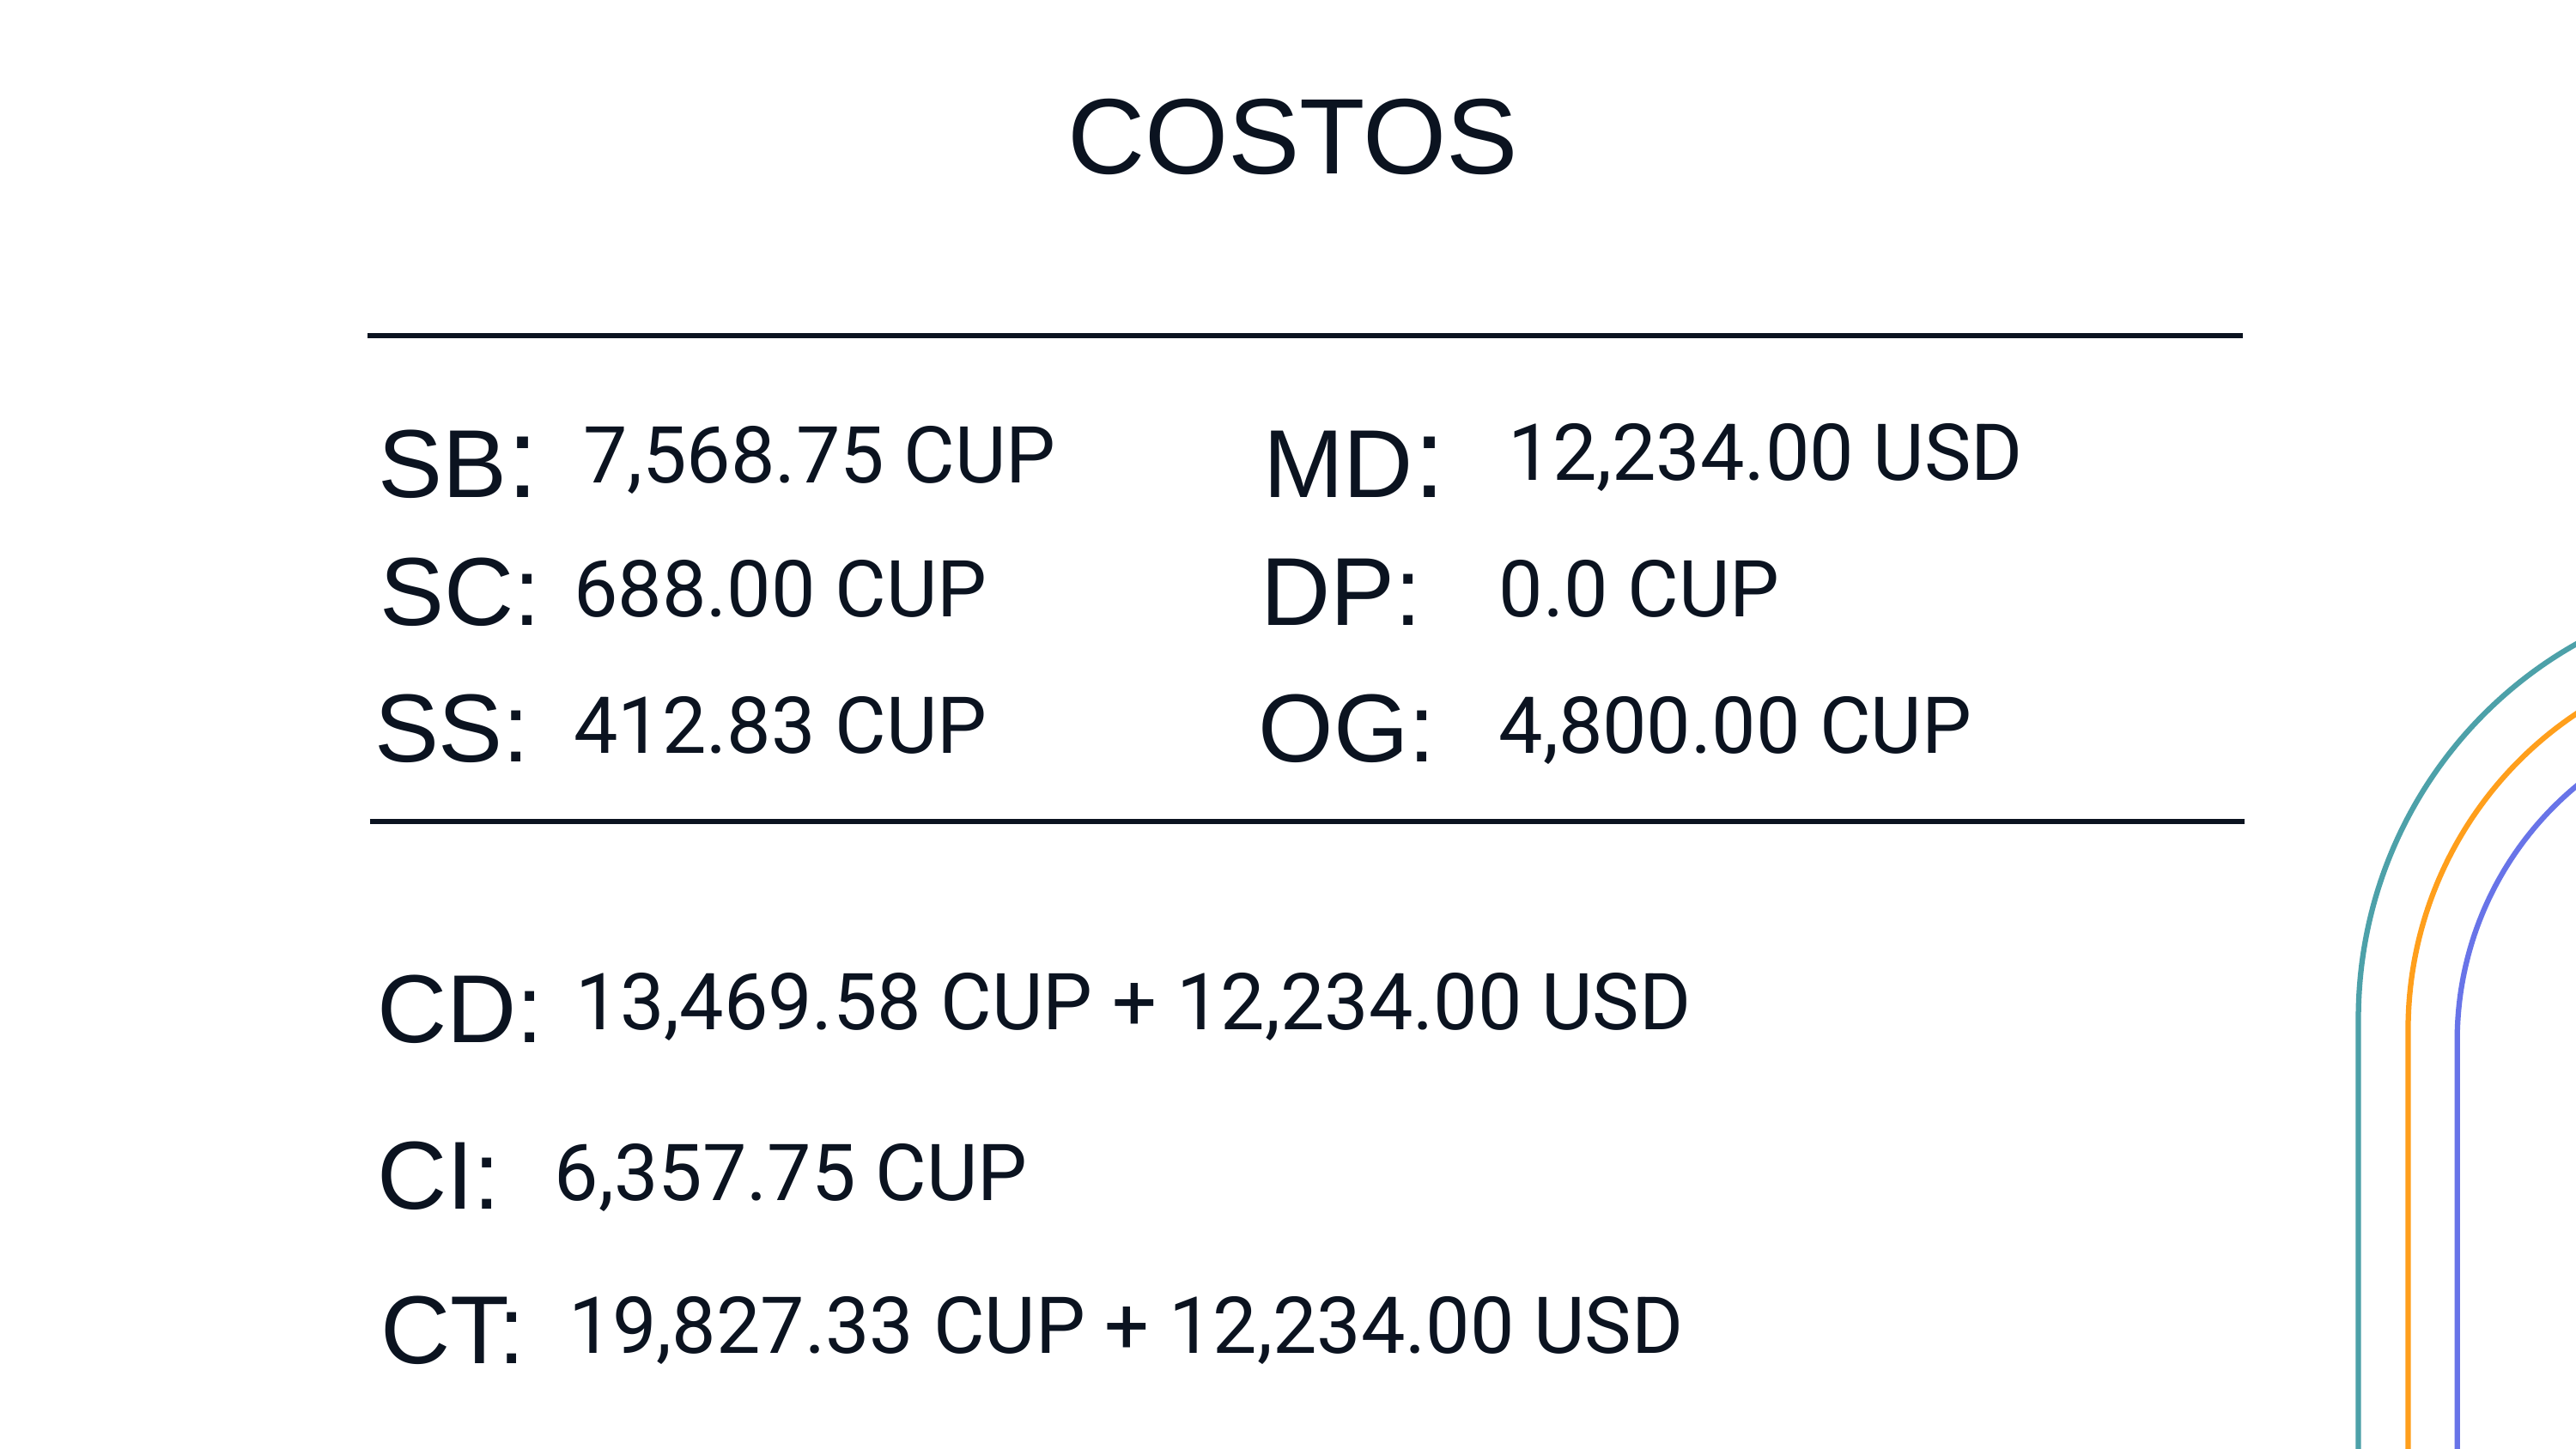

COSTOS
SB:
MD:
12,234.00 USD
7,568.75 CUP
SC:
DP:
688.00 CUP
0.0 CUP
SS:
OG:
412.83 CUP
4,800.00 CUP
CD:
13,469.58 CUP + 12,234.00 USD
CI:
6,357.75 CUP
CT:
19,827.33 CUP + 12,234.00 USD